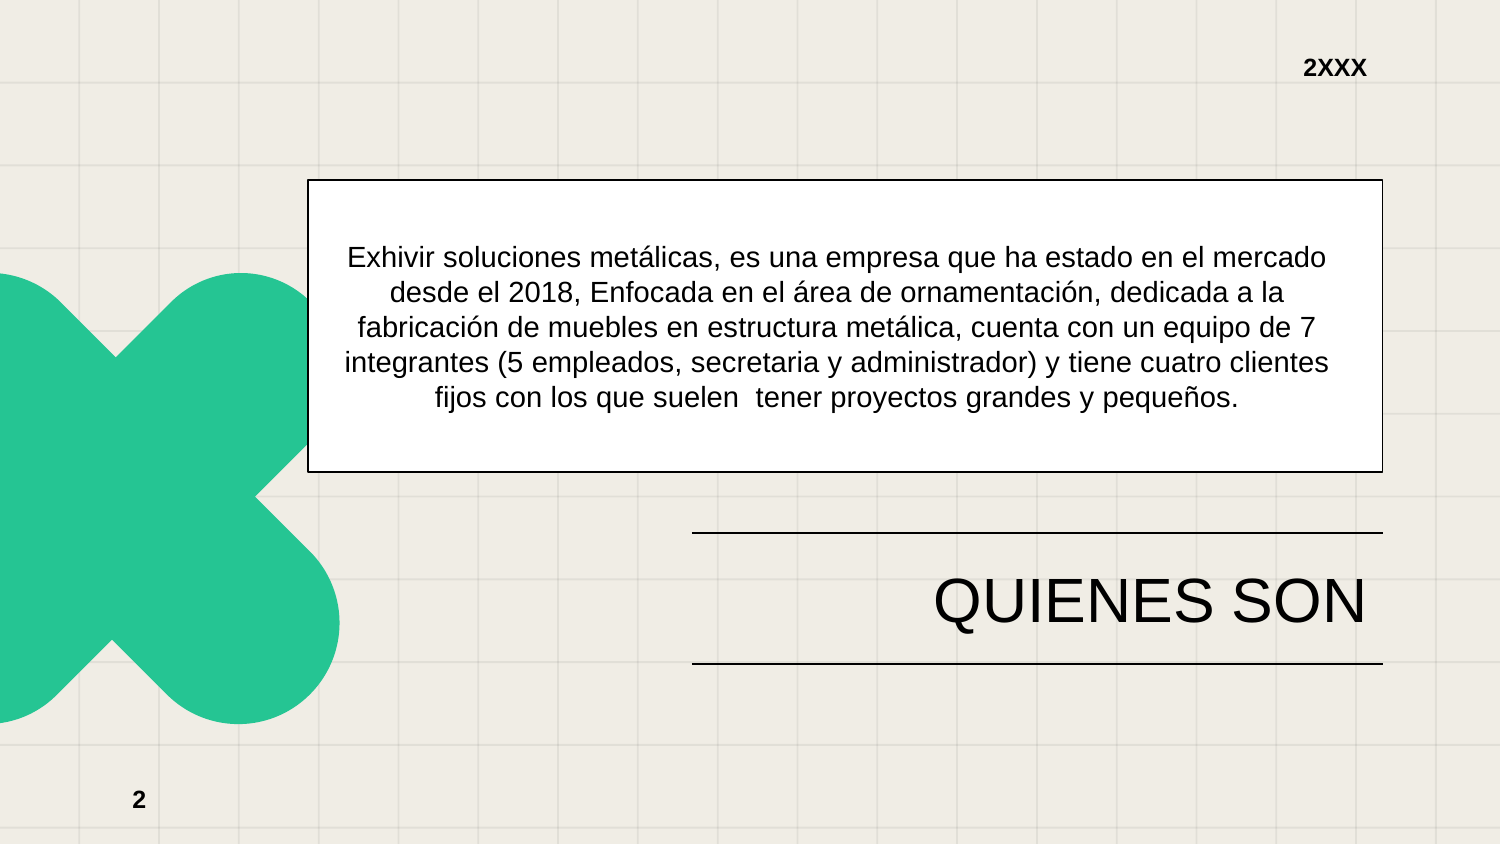

2XXX
Exhivir soluciones metálicas, es una empresa que ha estado en el mercado desde el 2018, Enfocada en el área de ornamentación, dedicada a la fabricación de muebles en estructura metálica, cuenta con un equipo de 7 integrantes (5 empleados, secretaria y administrador) y tiene cuatro clientes fijos con los que suelen  tener proyectos grandes y pequeños.

# QUIENES SON
2